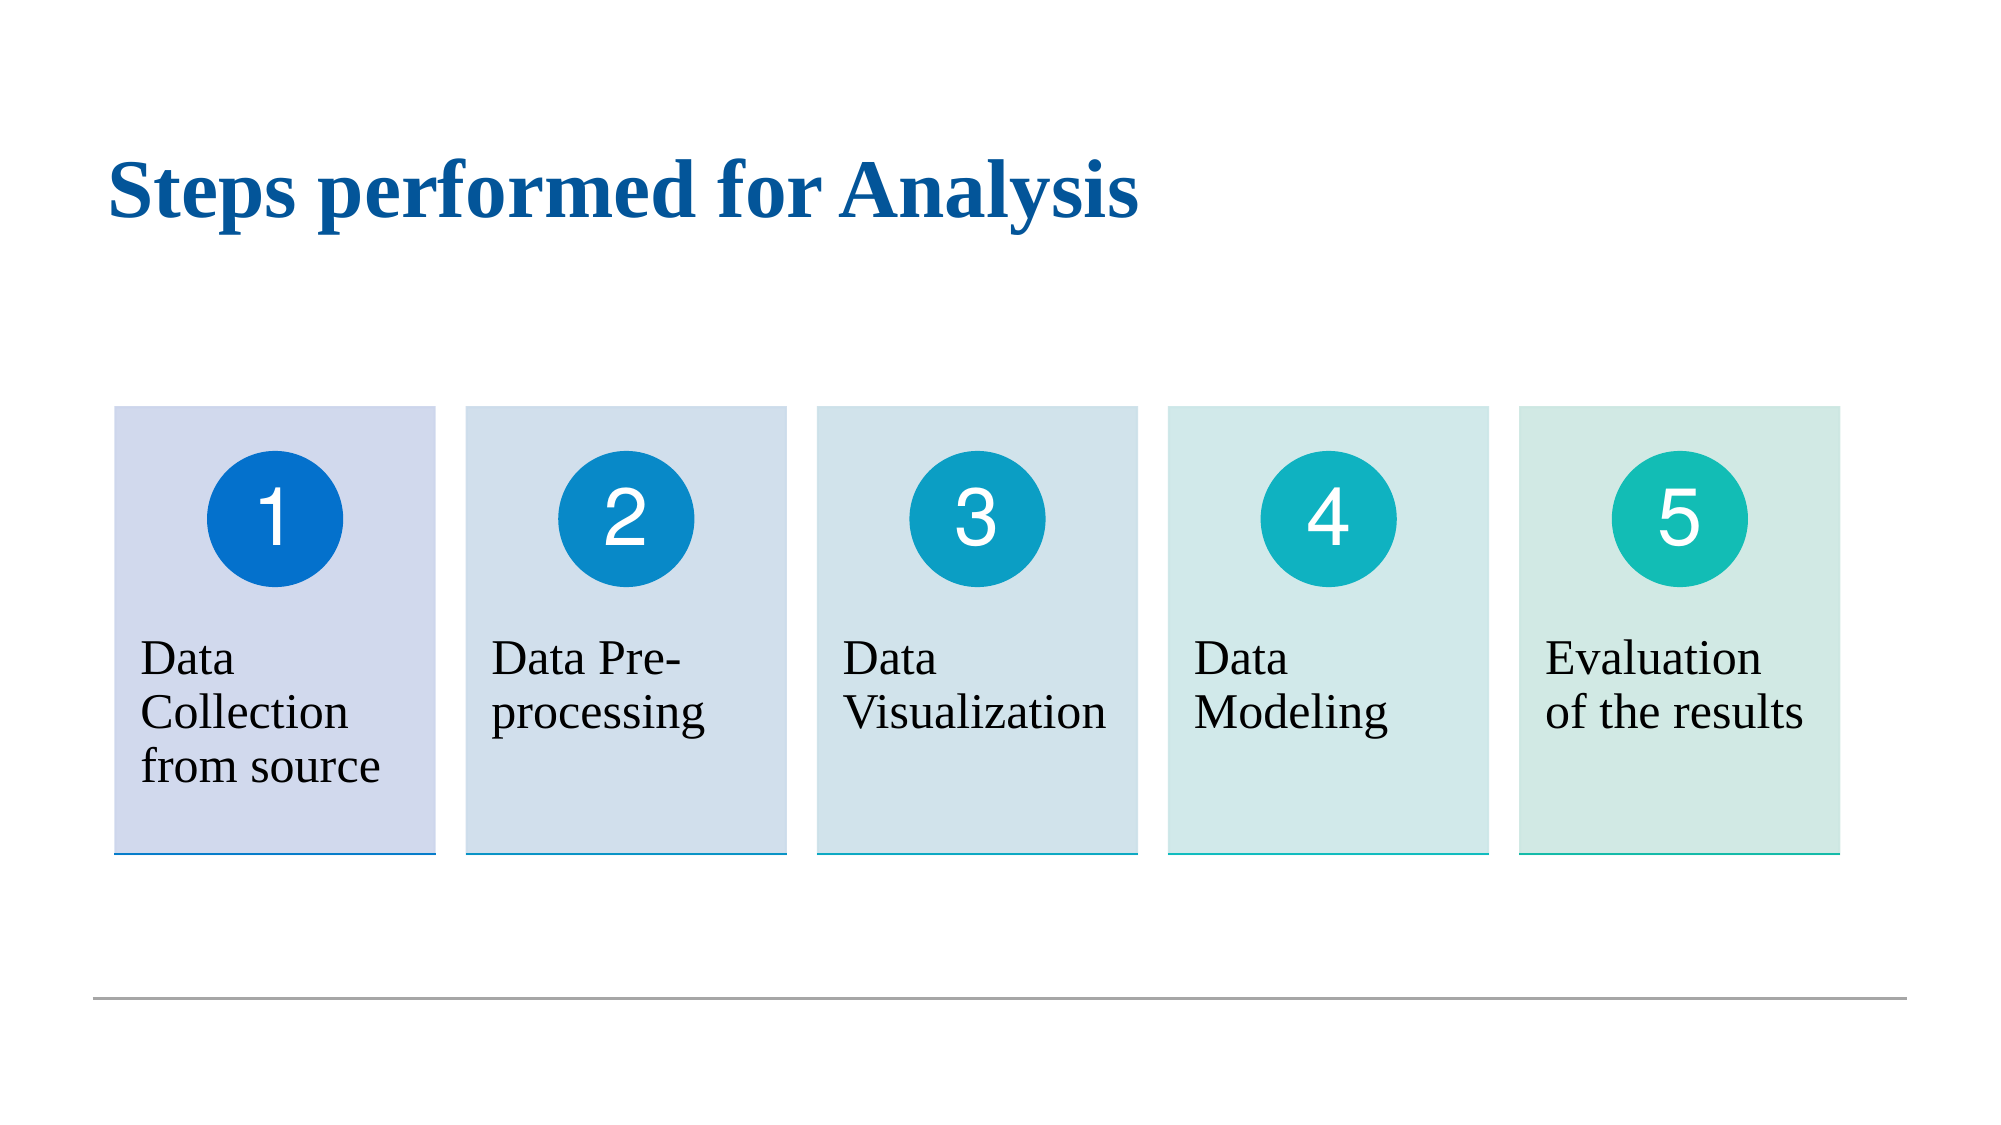

# Steps performed for Analysis
Data Collection from source
1
Data Pre-processing
2
Data Visualization
3
Data Modeling
4
Evaluation of the results
5